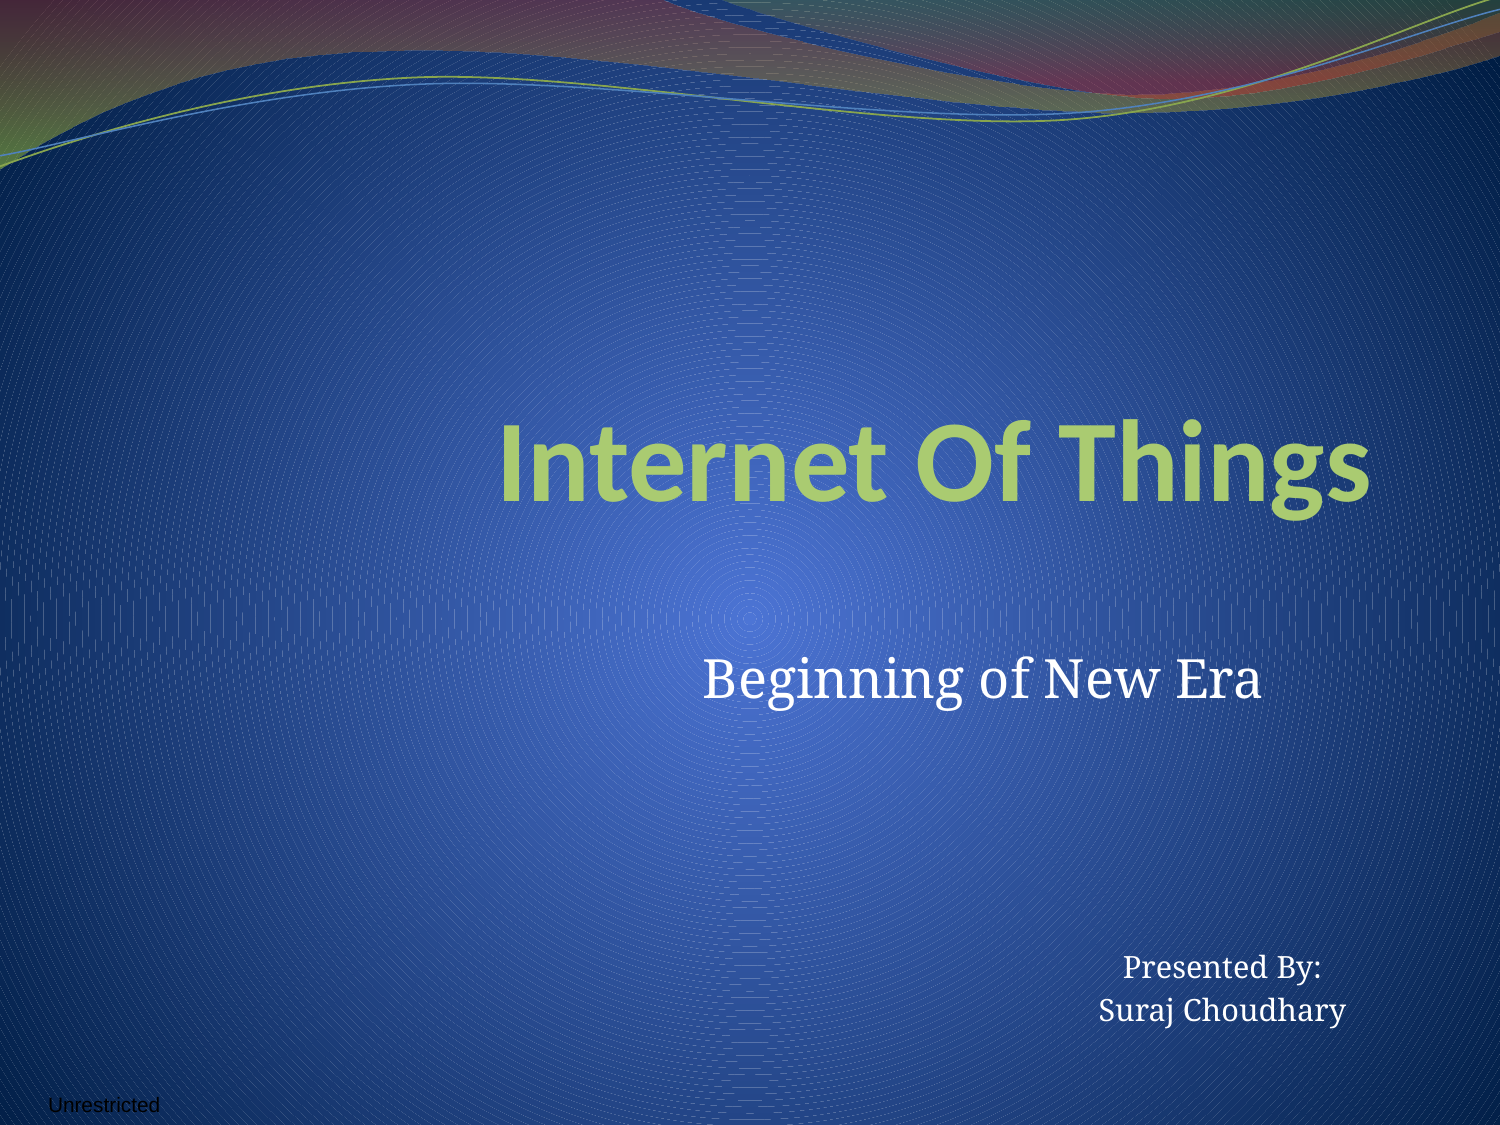

# Internet Of Things
Beginning of New Era
Presented By:
Suraj Choudhary
Unrestricted